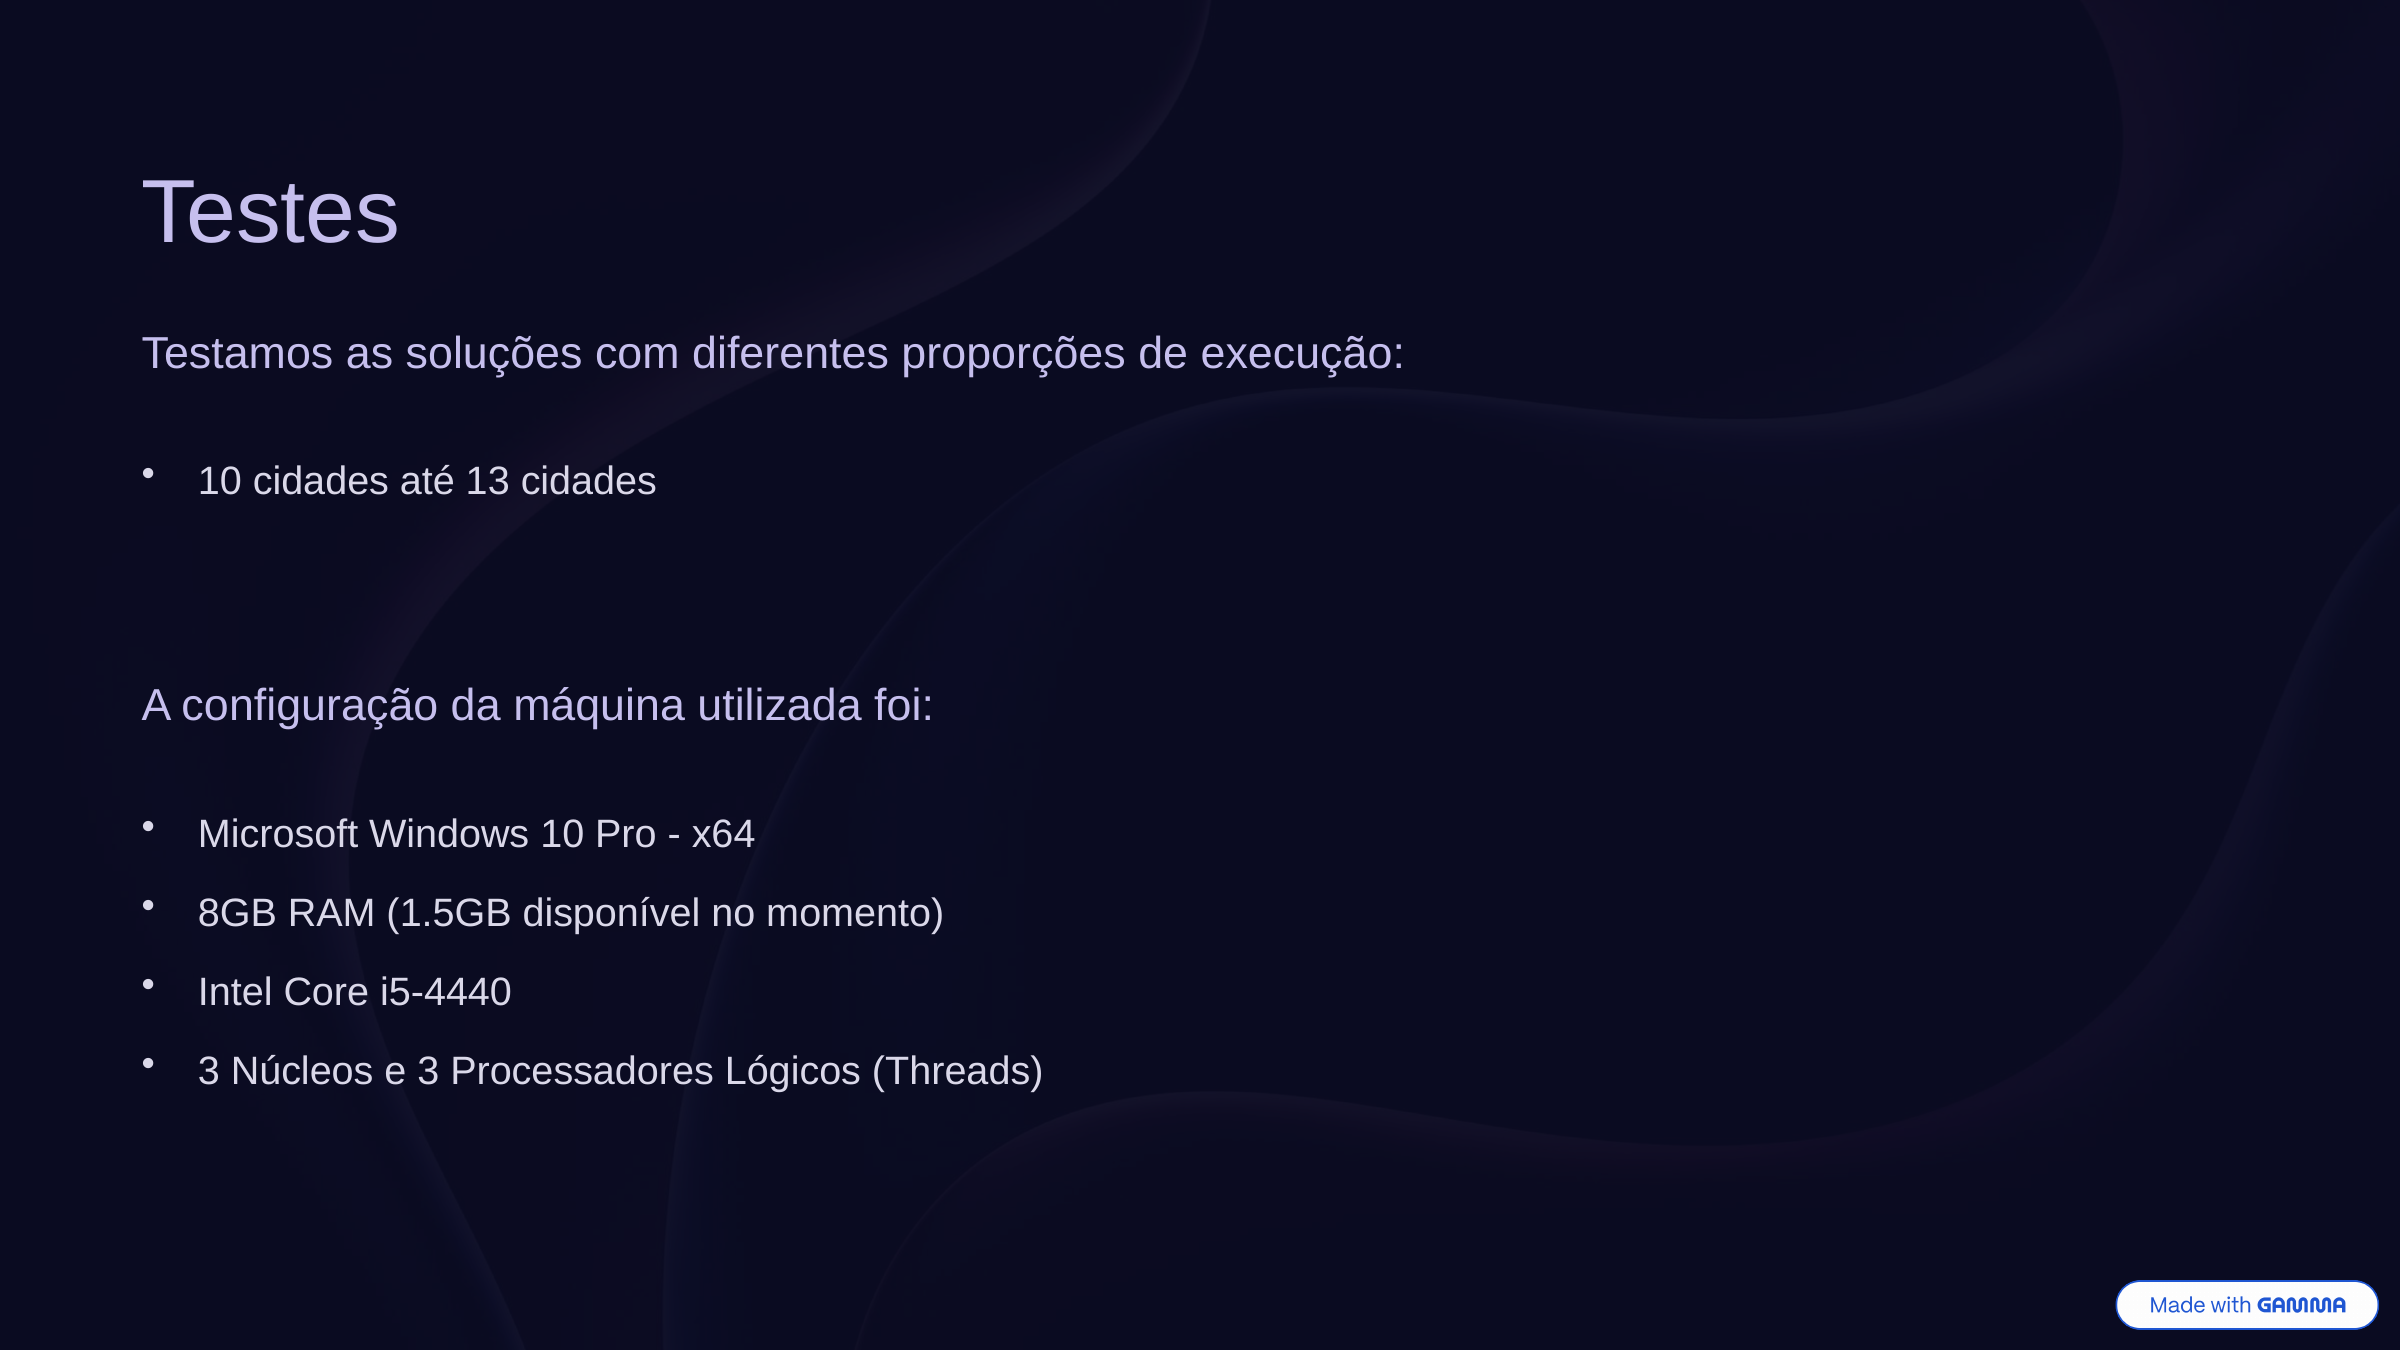

Testes
Testamos as soluções com diferentes proporções de execução:
10 cidades até 13 cidades

A configuração da máquina utilizada foi:
Microsoft Windows 10 Pro - x64
8GB RAM (1.5GB disponível no momento)
Intel Core i5-4440
3 Núcleos e 3 Processadores Lógicos (Threads)